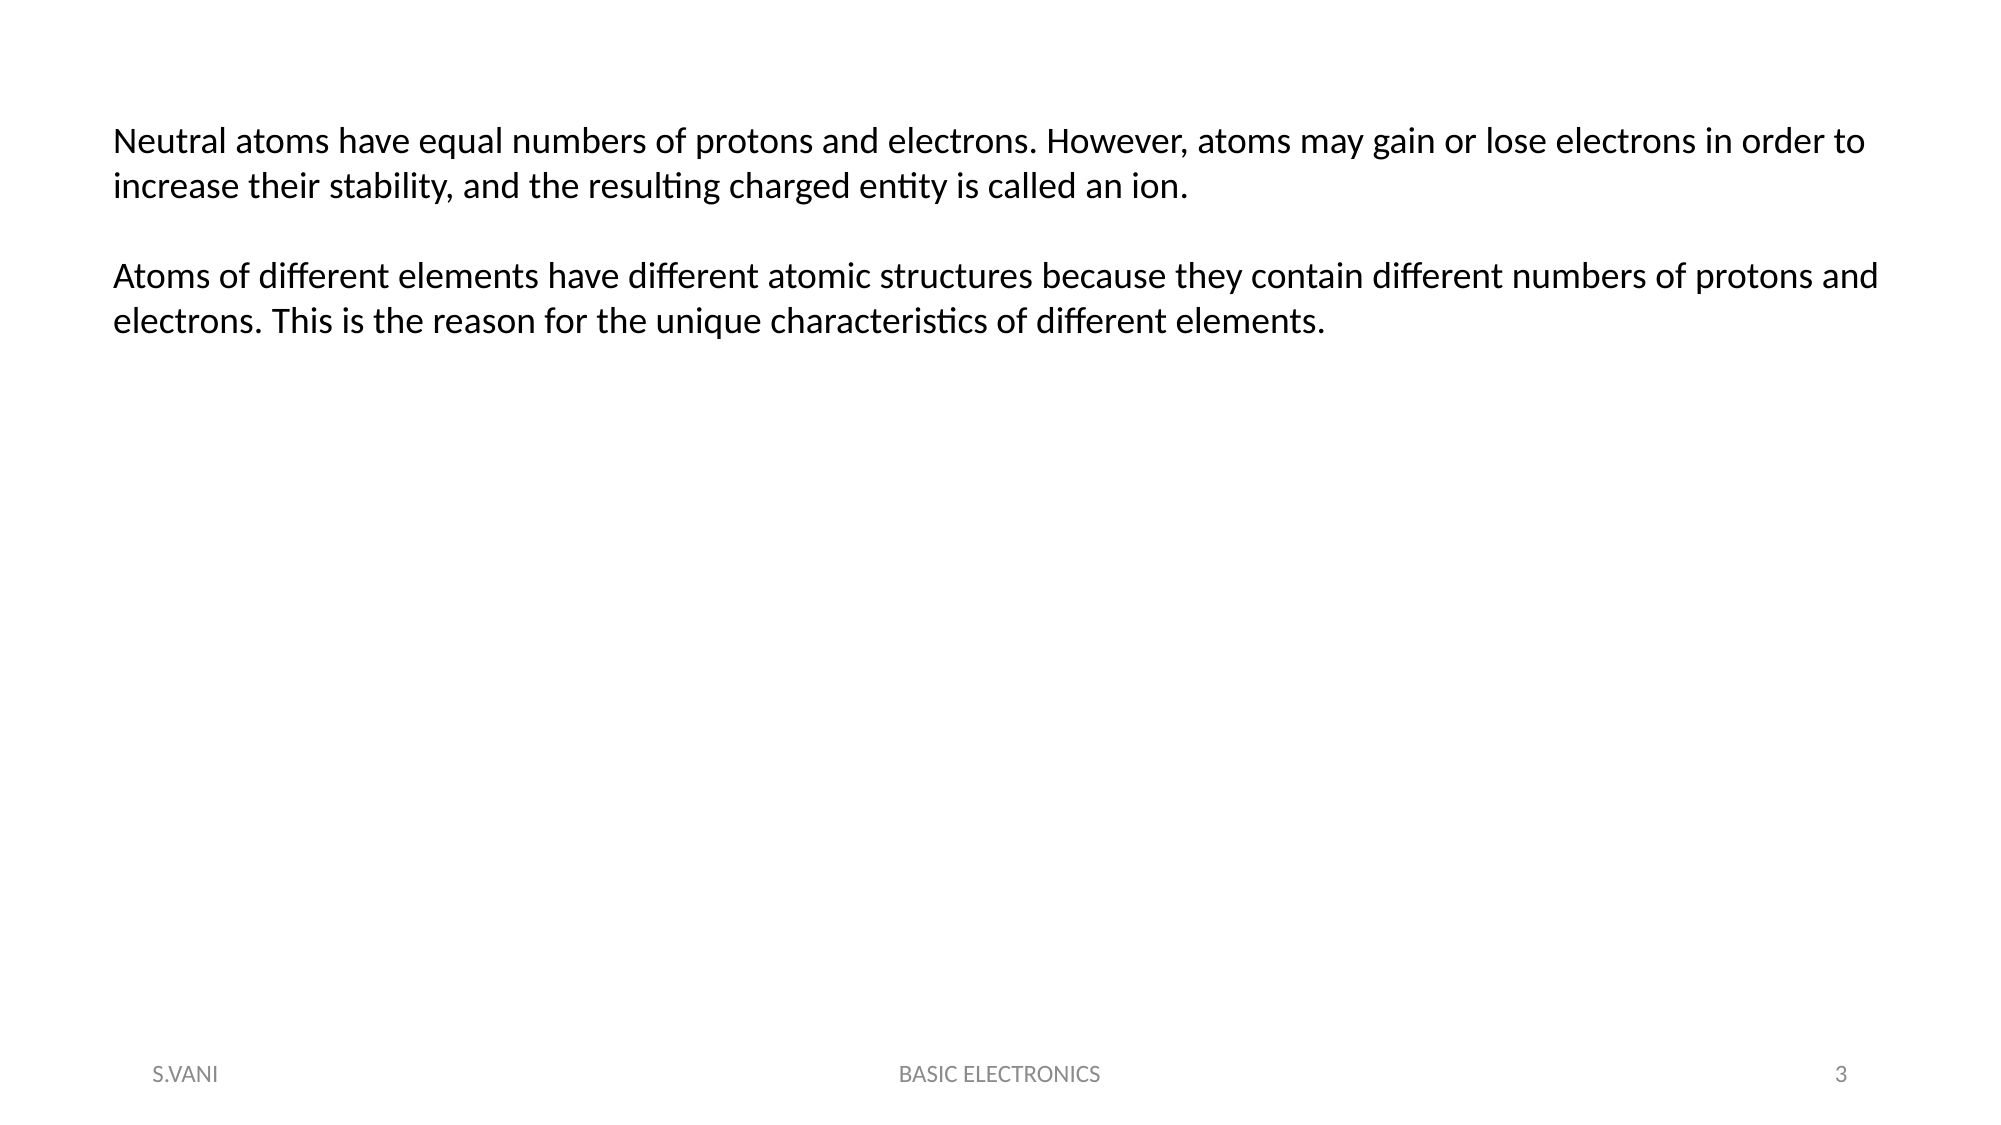

Neutral atoms have equal numbers of protons and electrons. However, atoms may gain or lose electrons in order to increase their stability, and the resulting charged entity is called an ion.

Atoms of different elements have different atomic structures because they contain different numbers of protons and electrons. This is the reason for the unique characteristics of different elements.

S.VANI
BASIC ELECTRONICS
3